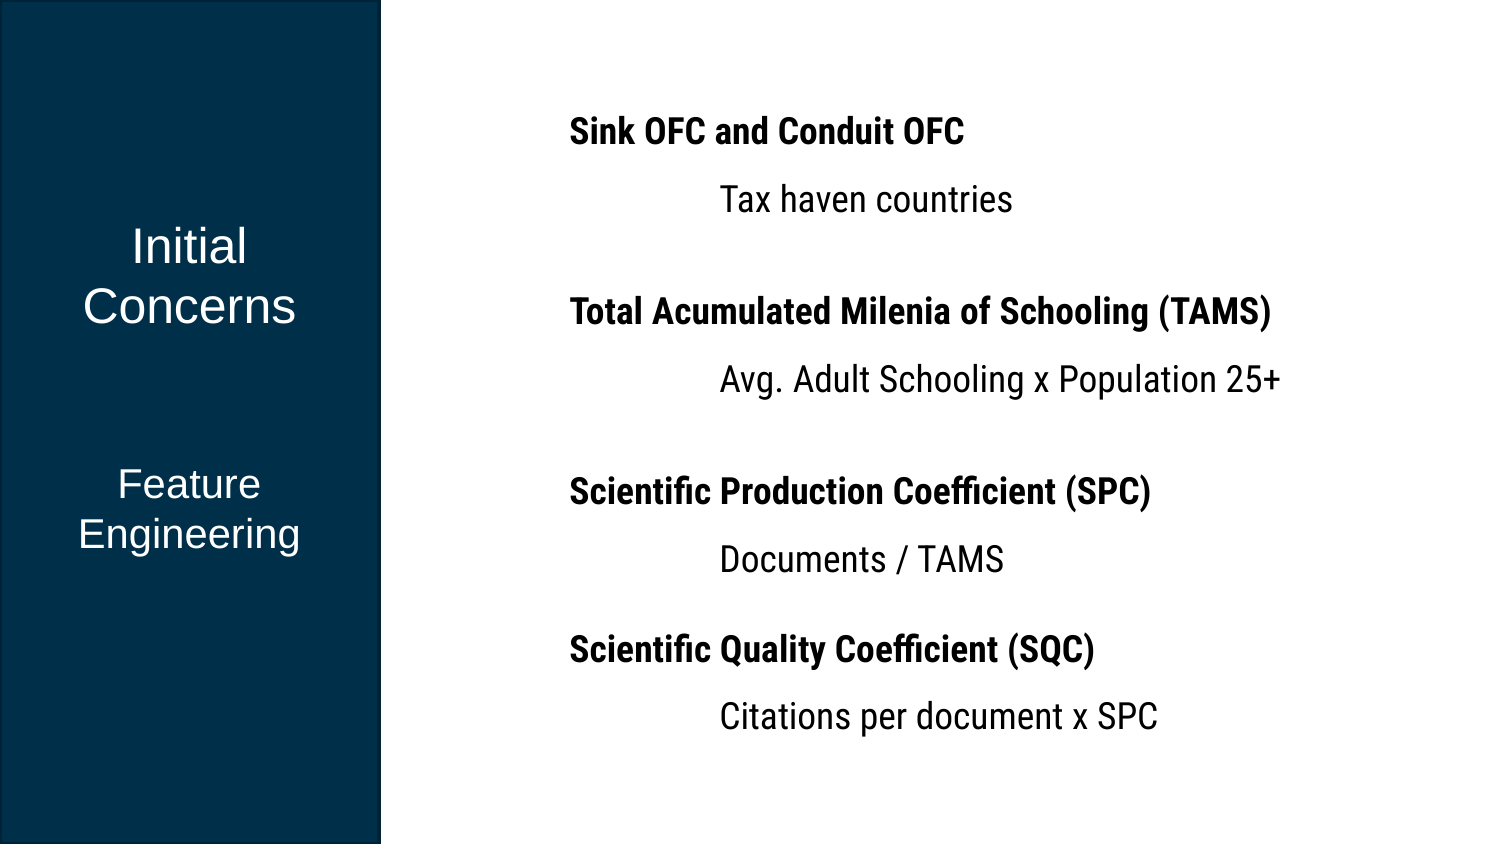

Sink OFC and Conduit OFC
	Tax haven countries

Total Acumulated Milenia of Schooling (TAMS)
	Avg. Adult Schooling x Population 25+

Scientific Production Coefficient (SPC)
	Documents / TAMS

Scientific Quality Coefficient (SQC)
	Citations per document x SPC
Initial
Concerns
Feature
Engineering